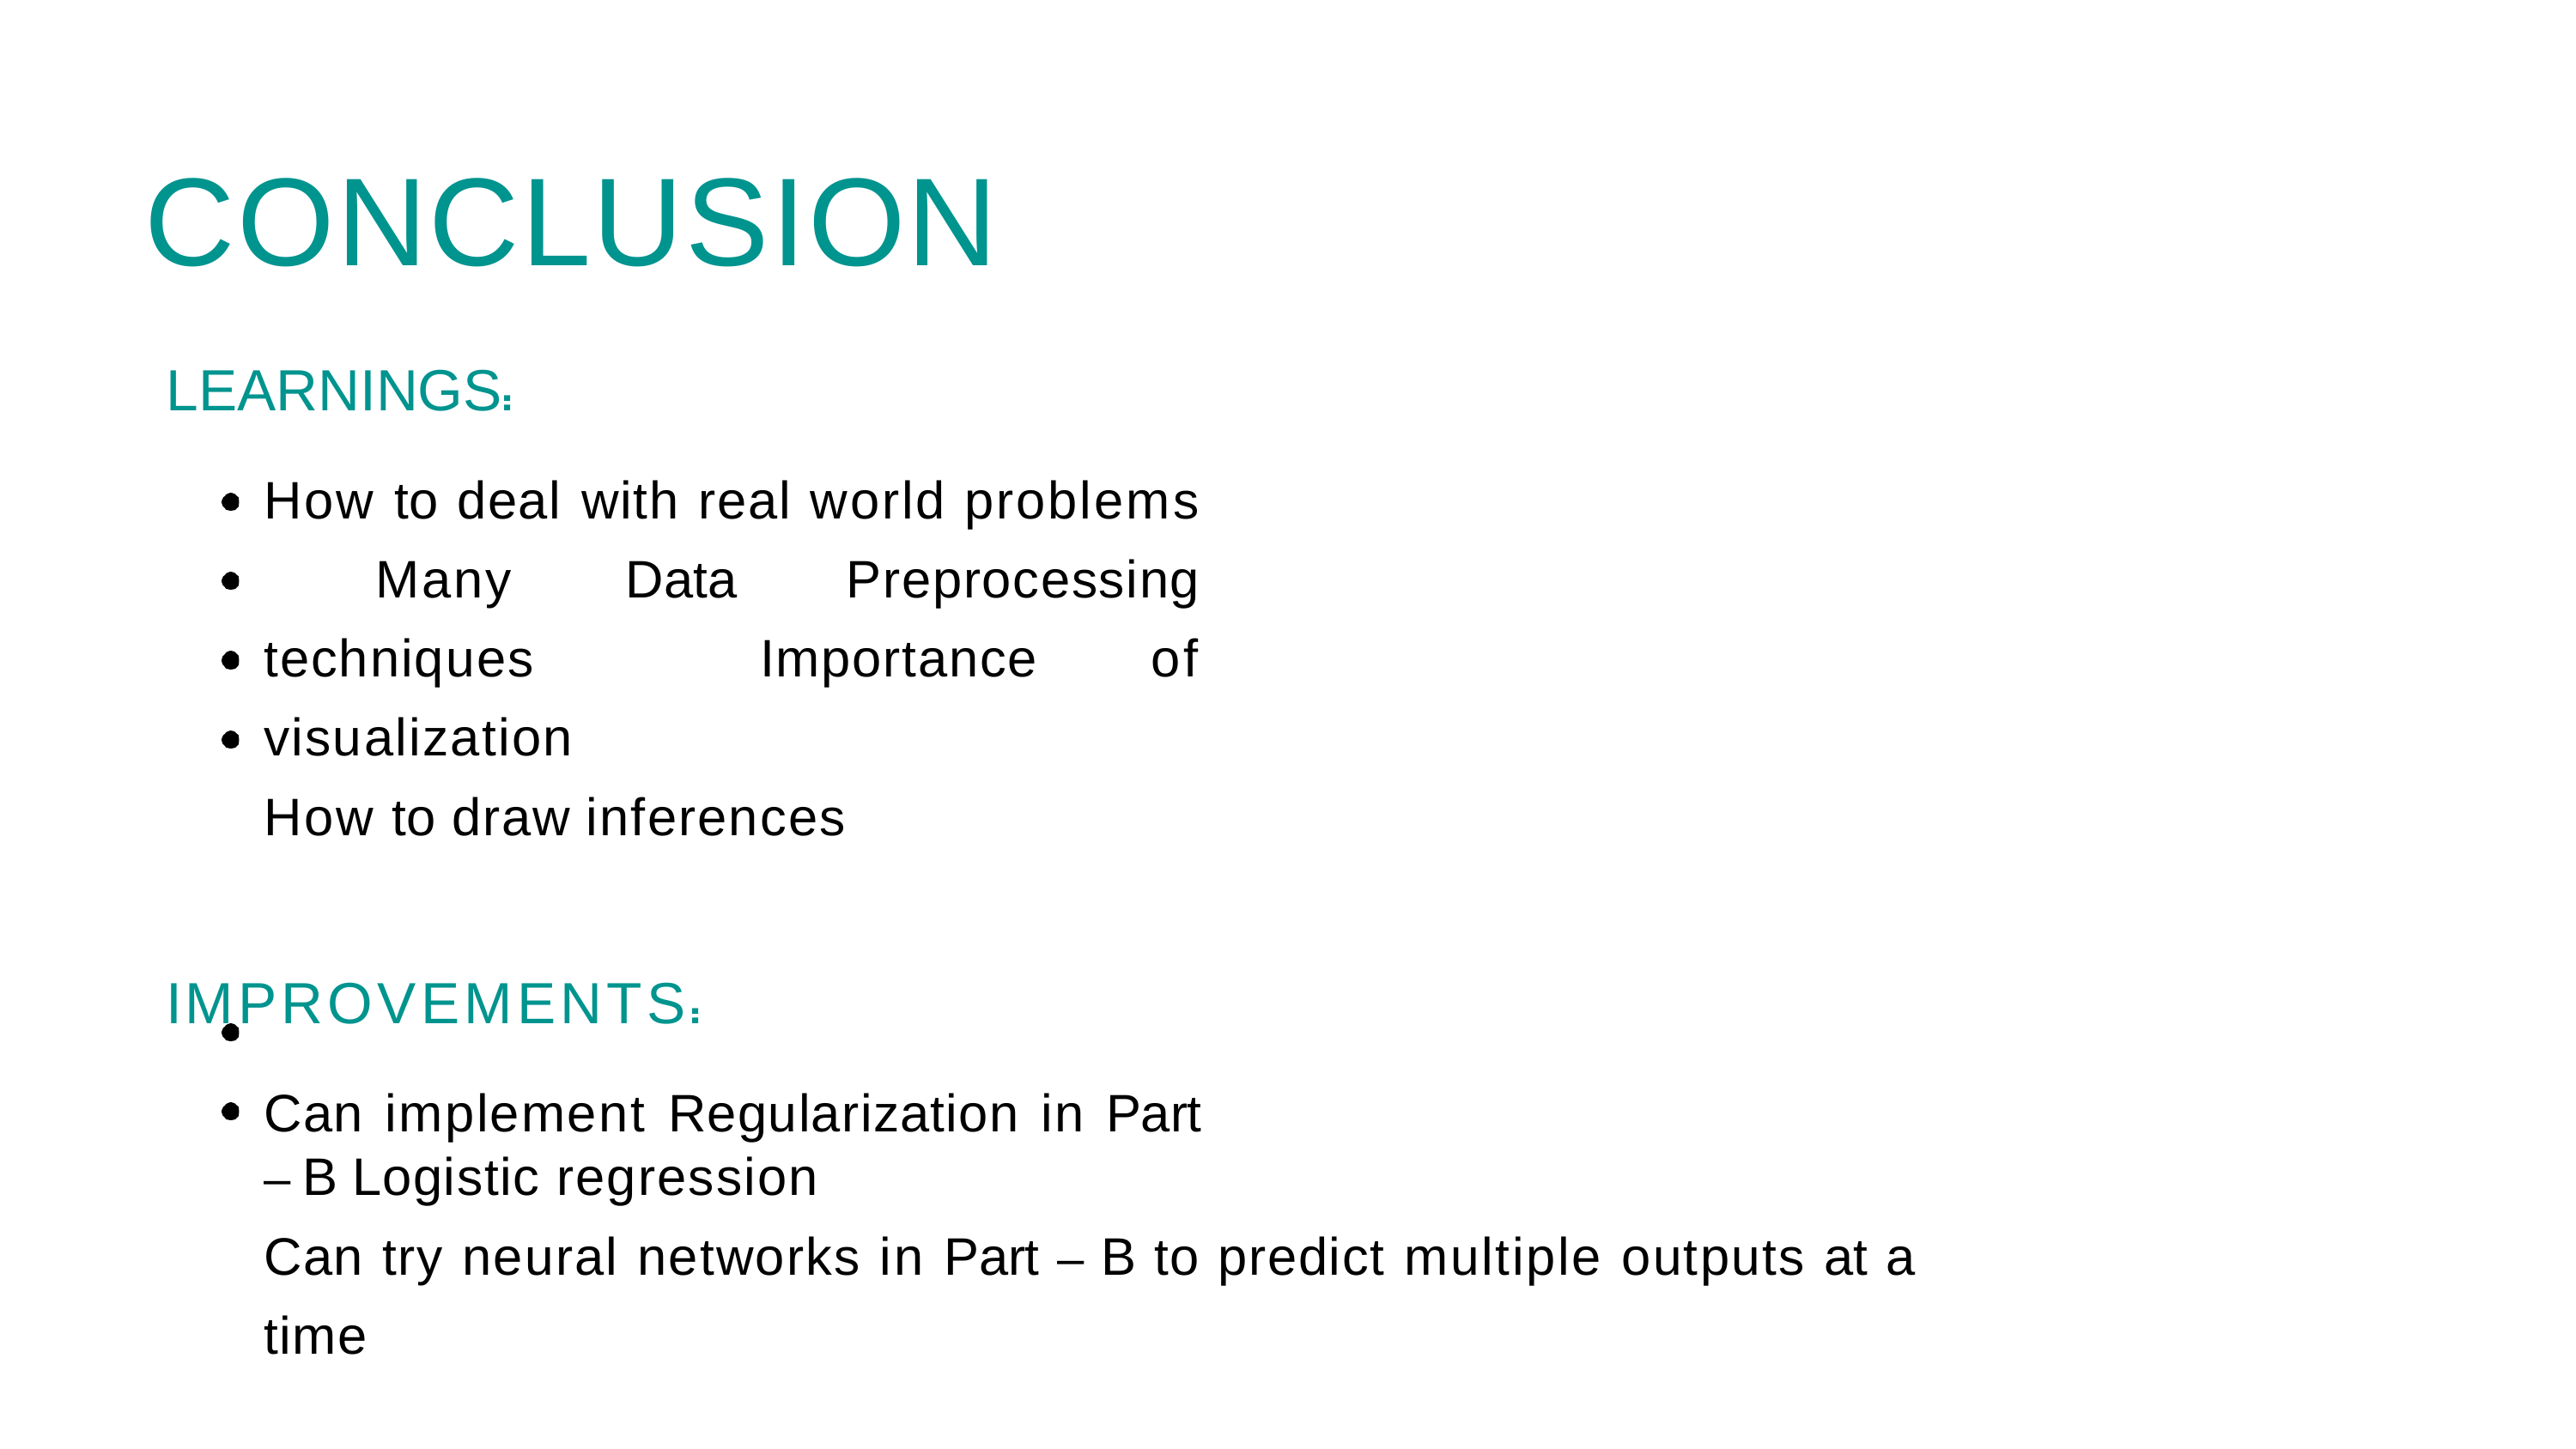

# CONCLUSION
LEARNINGS:
How to deal with real world problems  Many Data Preprocessing techniques  Importance of visualization
How to draw inferences

IMPROVEMENTS:
Can implement Regularization in Part – B Logistic regression
Can try neural networks in Part – B to predict multiple outputs at a  time